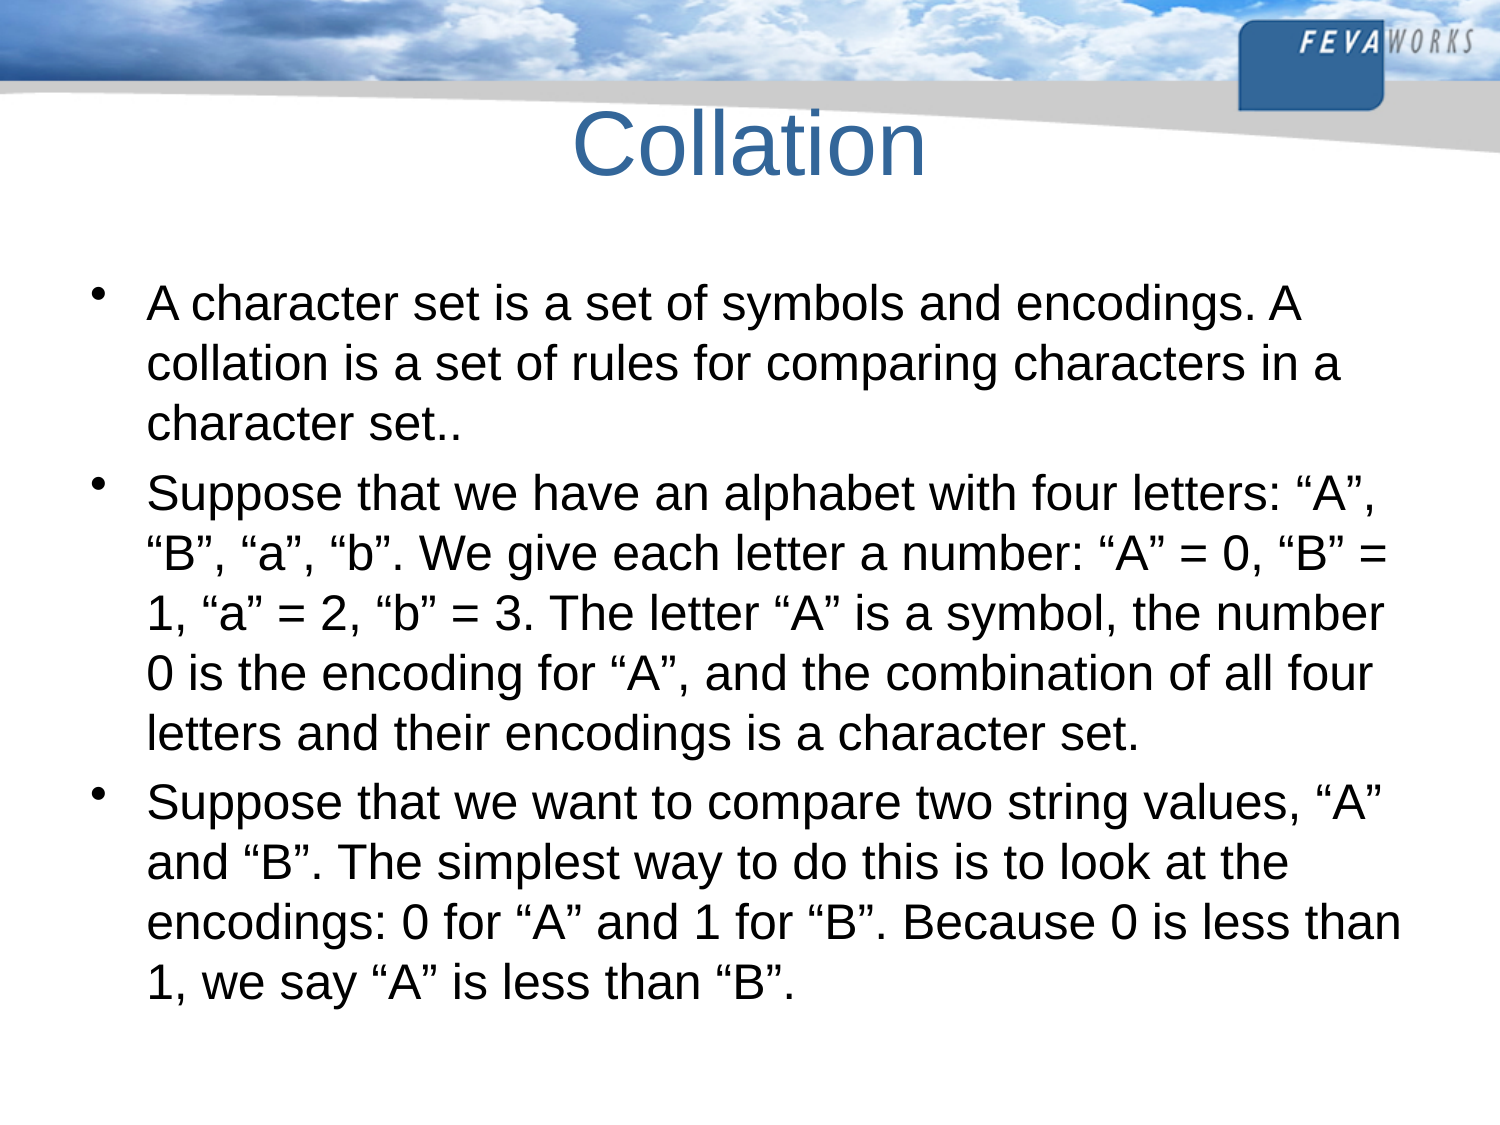

# Collation
A character set is a set of symbols and encodings. A collation is a set of rules for comparing characters in a character set..
Suppose that we have an alphabet with four letters: “A”, “B”, “a”, “b”. We give each letter a number: “A” = 0, “B” = 1, “a” = 2, “b” = 3. The letter “A” is a symbol, the number 0 is the encoding for “A”, and the combination of all four letters and their encodings is a character set.
Suppose that we want to compare two string values, “A” and “B”. The simplest way to do this is to look at the encodings: 0 for “A” and 1 for “B”. Because 0 is less than 1, we say “A” is less than “B”.